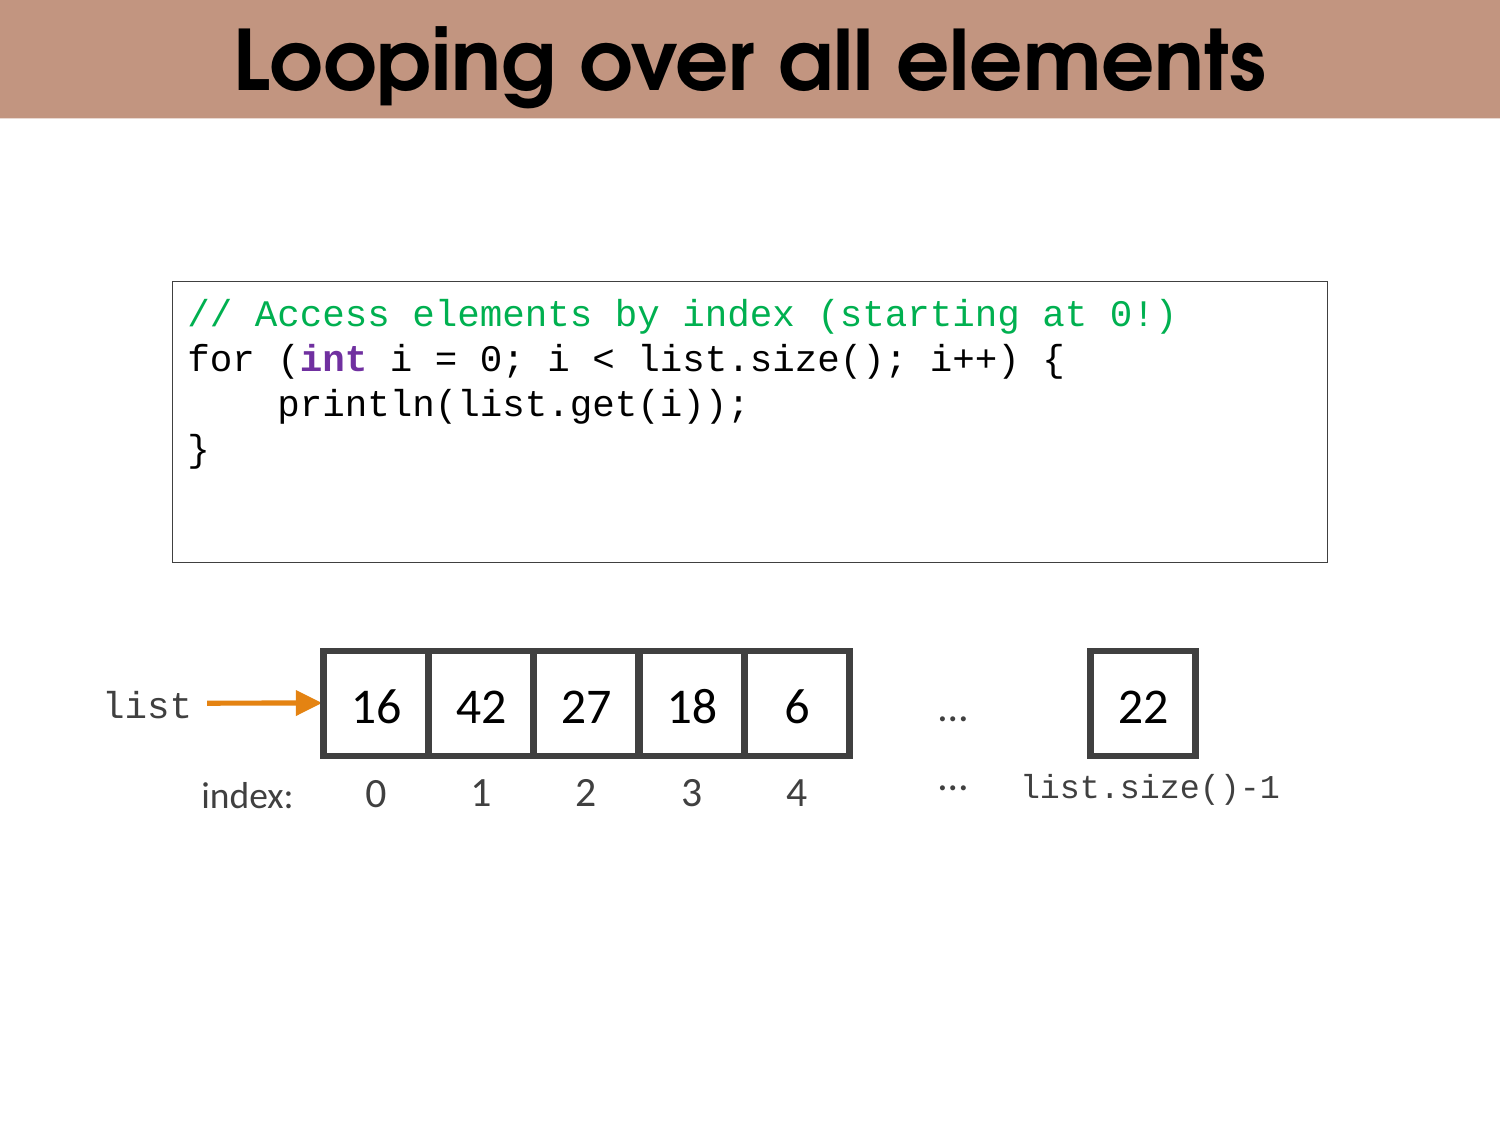

Looping over all elements
// Access elements by index (starting at 0!)
for (int i = 0; i < list.size(); i++) {
    println(list.get(i));
}
16
42
27
18
6
22
<empty>
…
list
…
1
2
3
4
list.size()-1
0
index: